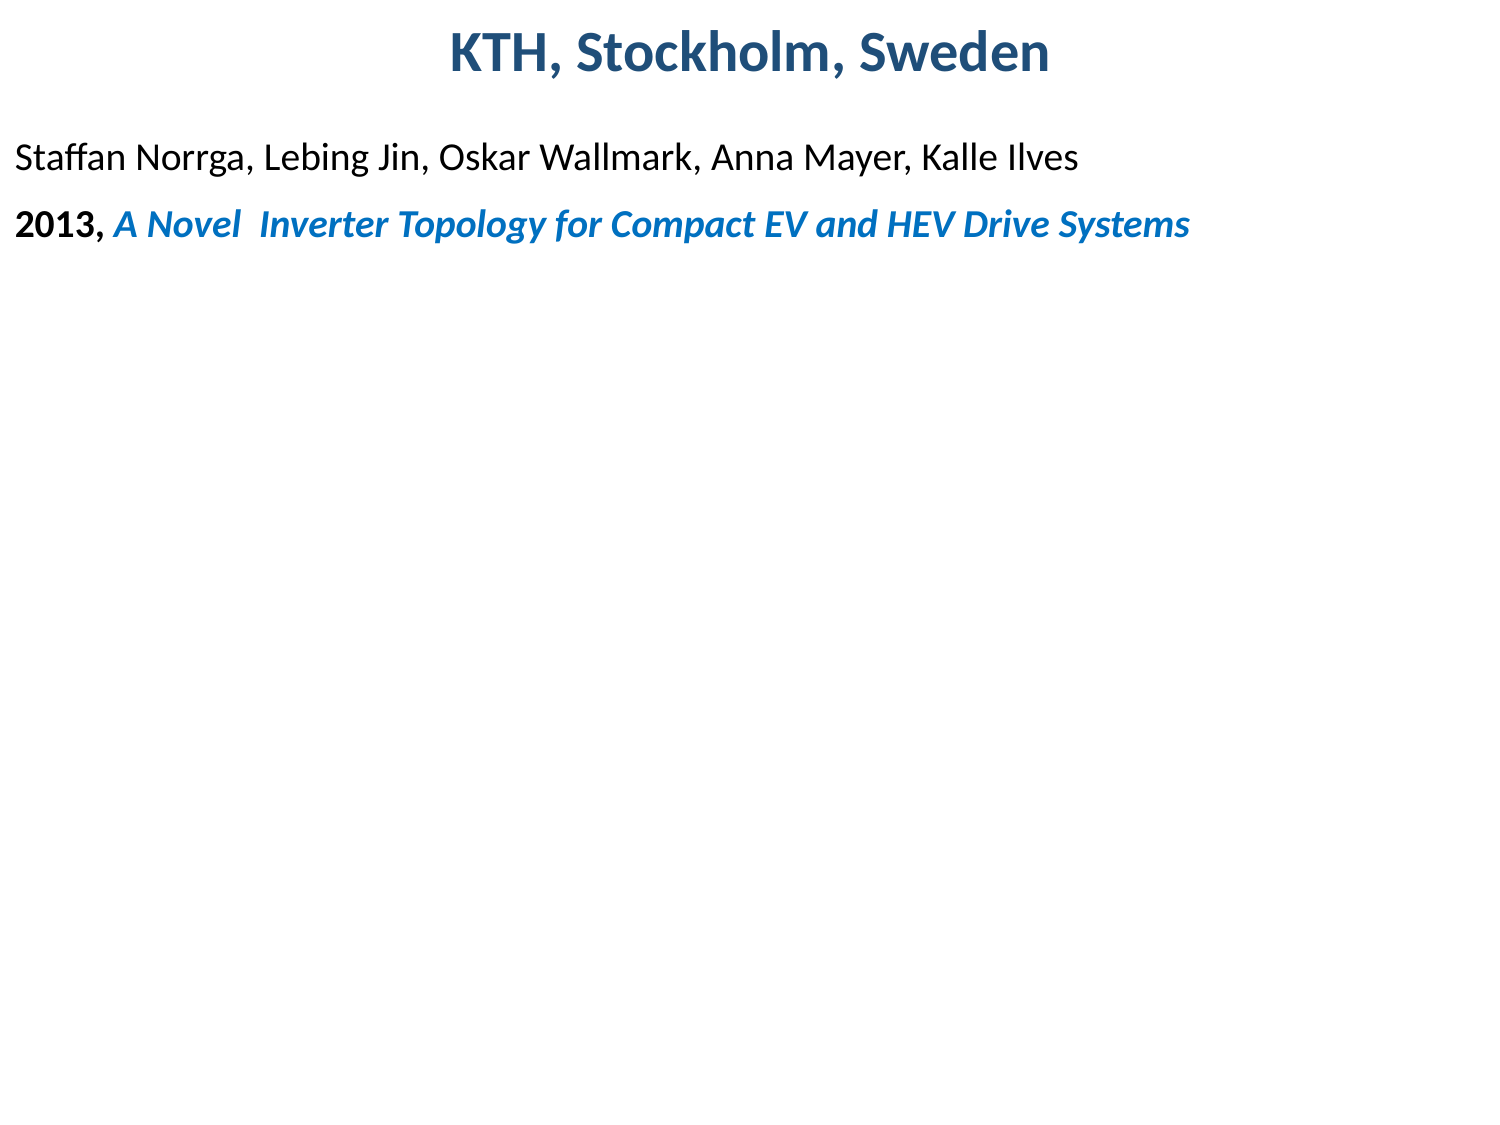

KTH, Stockholm, Sweden
Staffan Norrga, Lebing Jin, Oskar Wallmark, Anna Mayer, Kalle Ilves
2013, A Novel  Inverter Topology for Compact EV and HEV Drive Systems